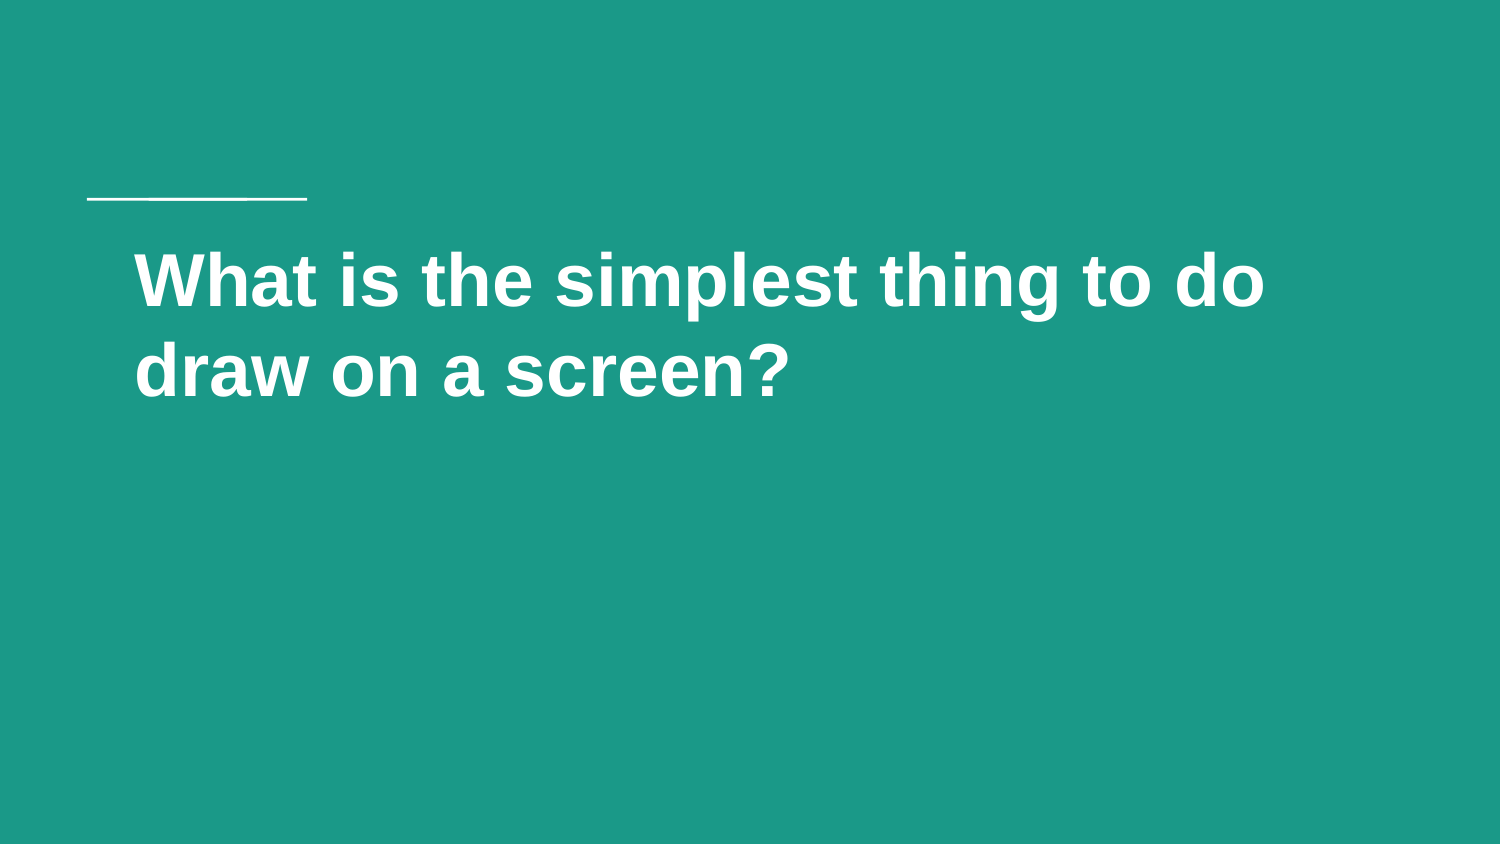

# What is the simplest thing to do draw on a screen?